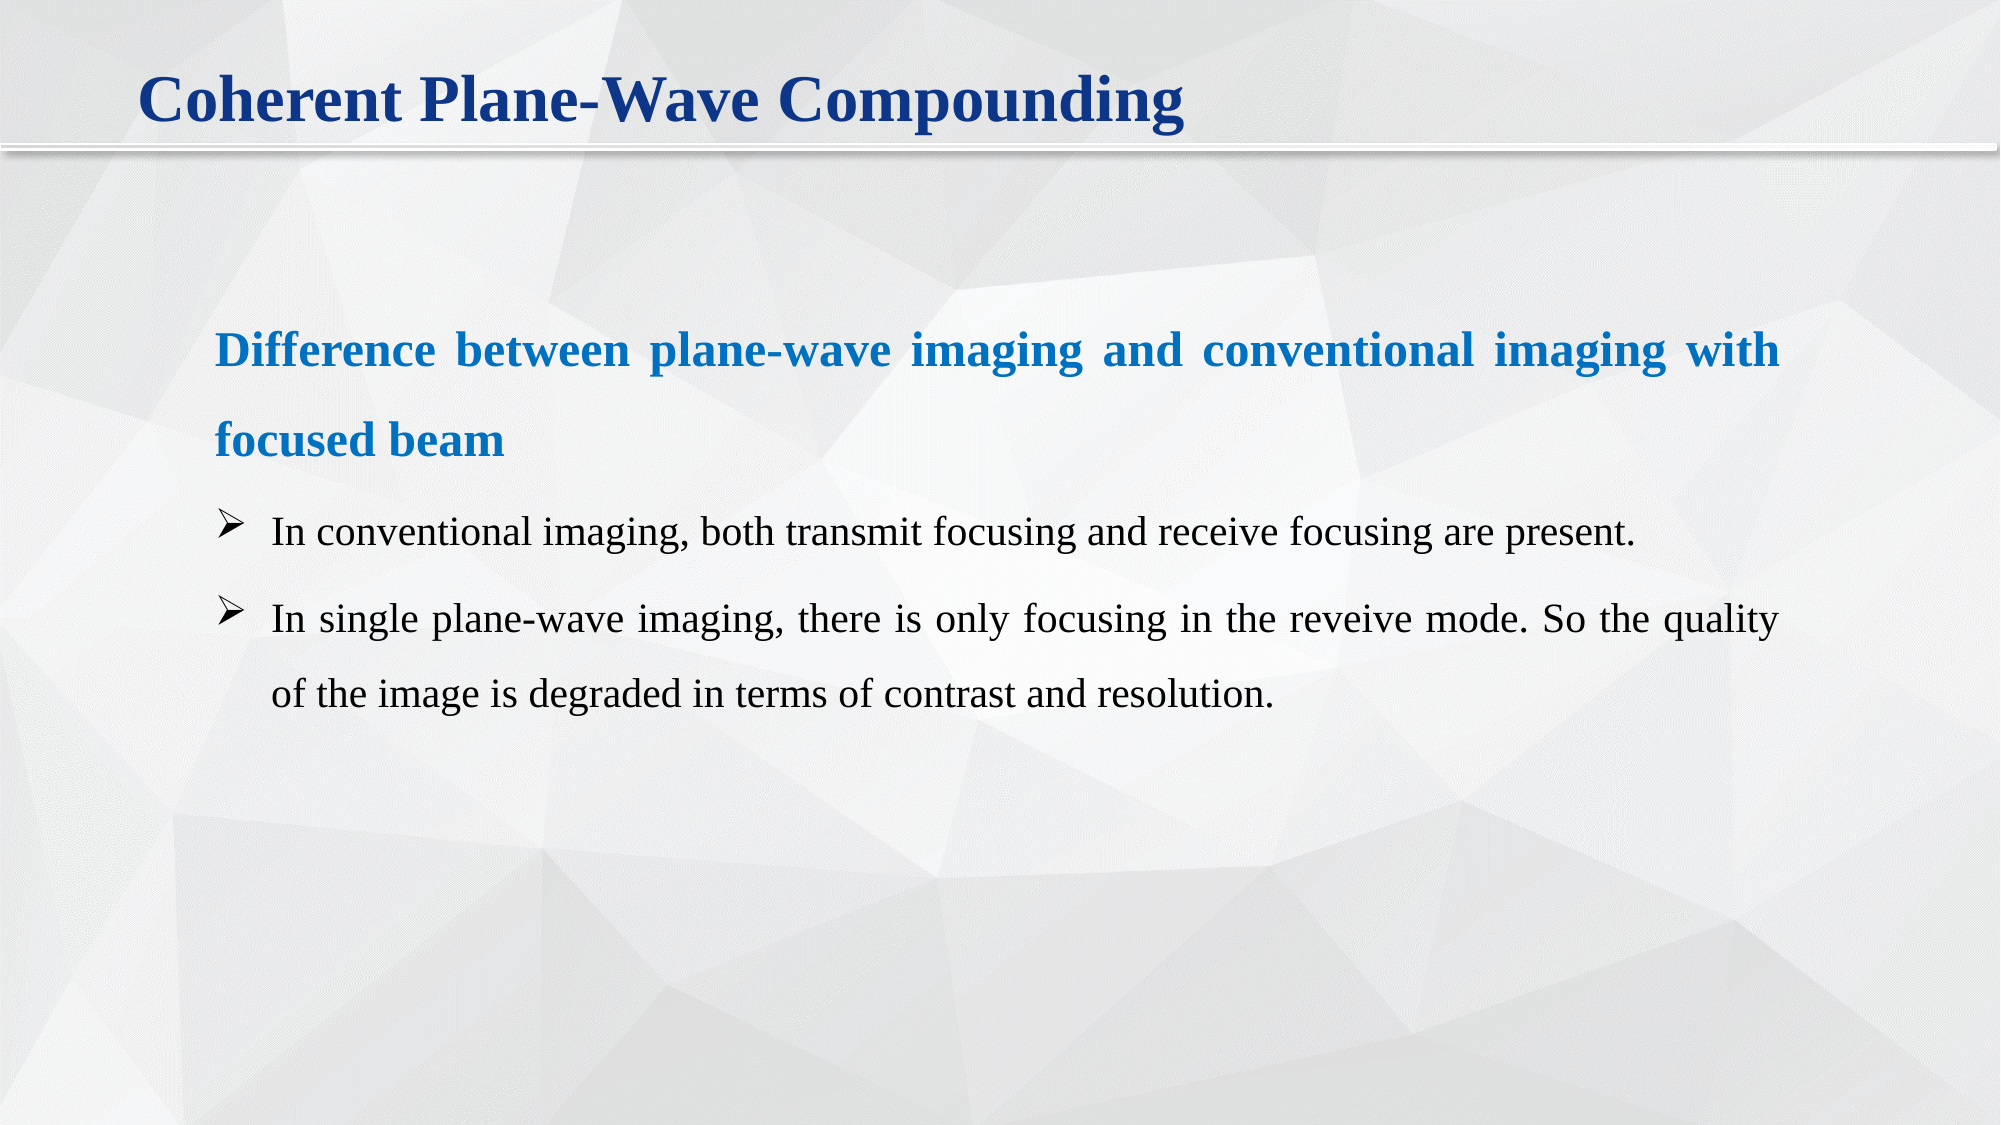

Coherent Plane-Wave Compounding

Difference between plane-wave imaging and conventional imaging with focused beam
In conventional imaging, both transmit focusing and receive focusing are present.
In single plane-wave imaging, there is only focusing in the reveive mode. So the quality of the image is degraded in terms of contrast and resolution.
8